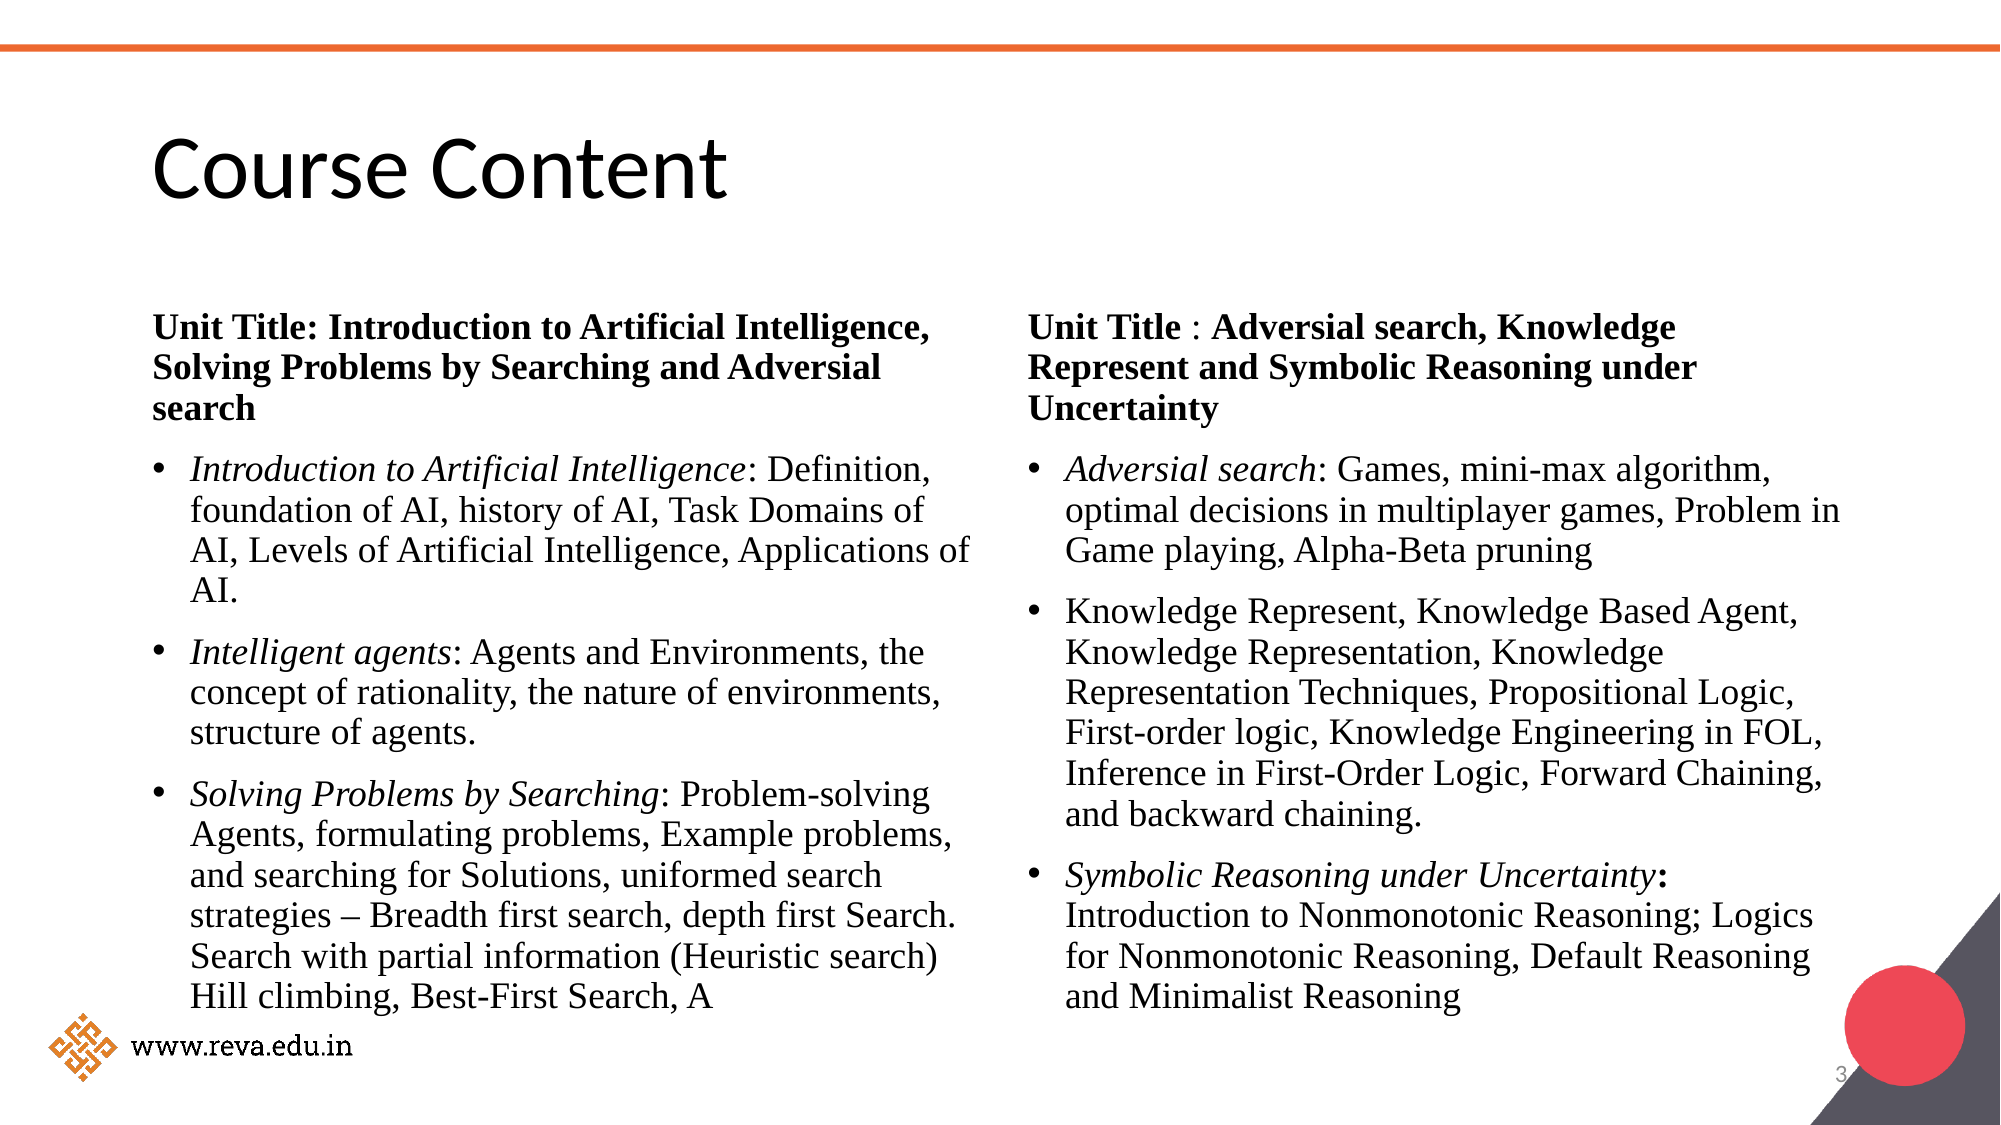

# Course Content
Unit Title: Introduction to Artificial Intelligence, Solving Problems by Searching and Adversial search
Introduction to Artificial Intelligence: Definition, foundation of AI, history of AI, Task Domains of AI, Levels of Artificial Intelligence, Applications of AI.
Intelligent agents: Agents and Environments, the concept of rationality, the nature of environments, structure of agents.
Solving Problems by Searching: Problem-solving Agents, formulating problems, Example problems, and searching for Solutions, uniformed search strategies – Breadth first search, depth first Search. Search with partial information (Heuristic search) Hill climbing, Best-First Search, A
Unit Title : Adversial search, Knowledge Represent and Symbolic Reasoning under Uncertainty
Adversial search: Games, mini-max algorithm, optimal decisions in multiplayer games, Problem in Game playing, Alpha-Beta pruning
Knowledge Represent, Knowledge Based Agent, Knowledge Representation, Knowledge Representation Techniques, Propositional Logic, First-order logic, Knowledge Engineering in FOL, Inference in First-Order Logic, Forward Chaining, and backward chaining.
Symbolic Reasoning under Uncertainty: Introduction to Nonmonotonic Reasoning; Logics for Nonmonotonic Reasoning, Default Reasoning and Minimalist Reasoning

3